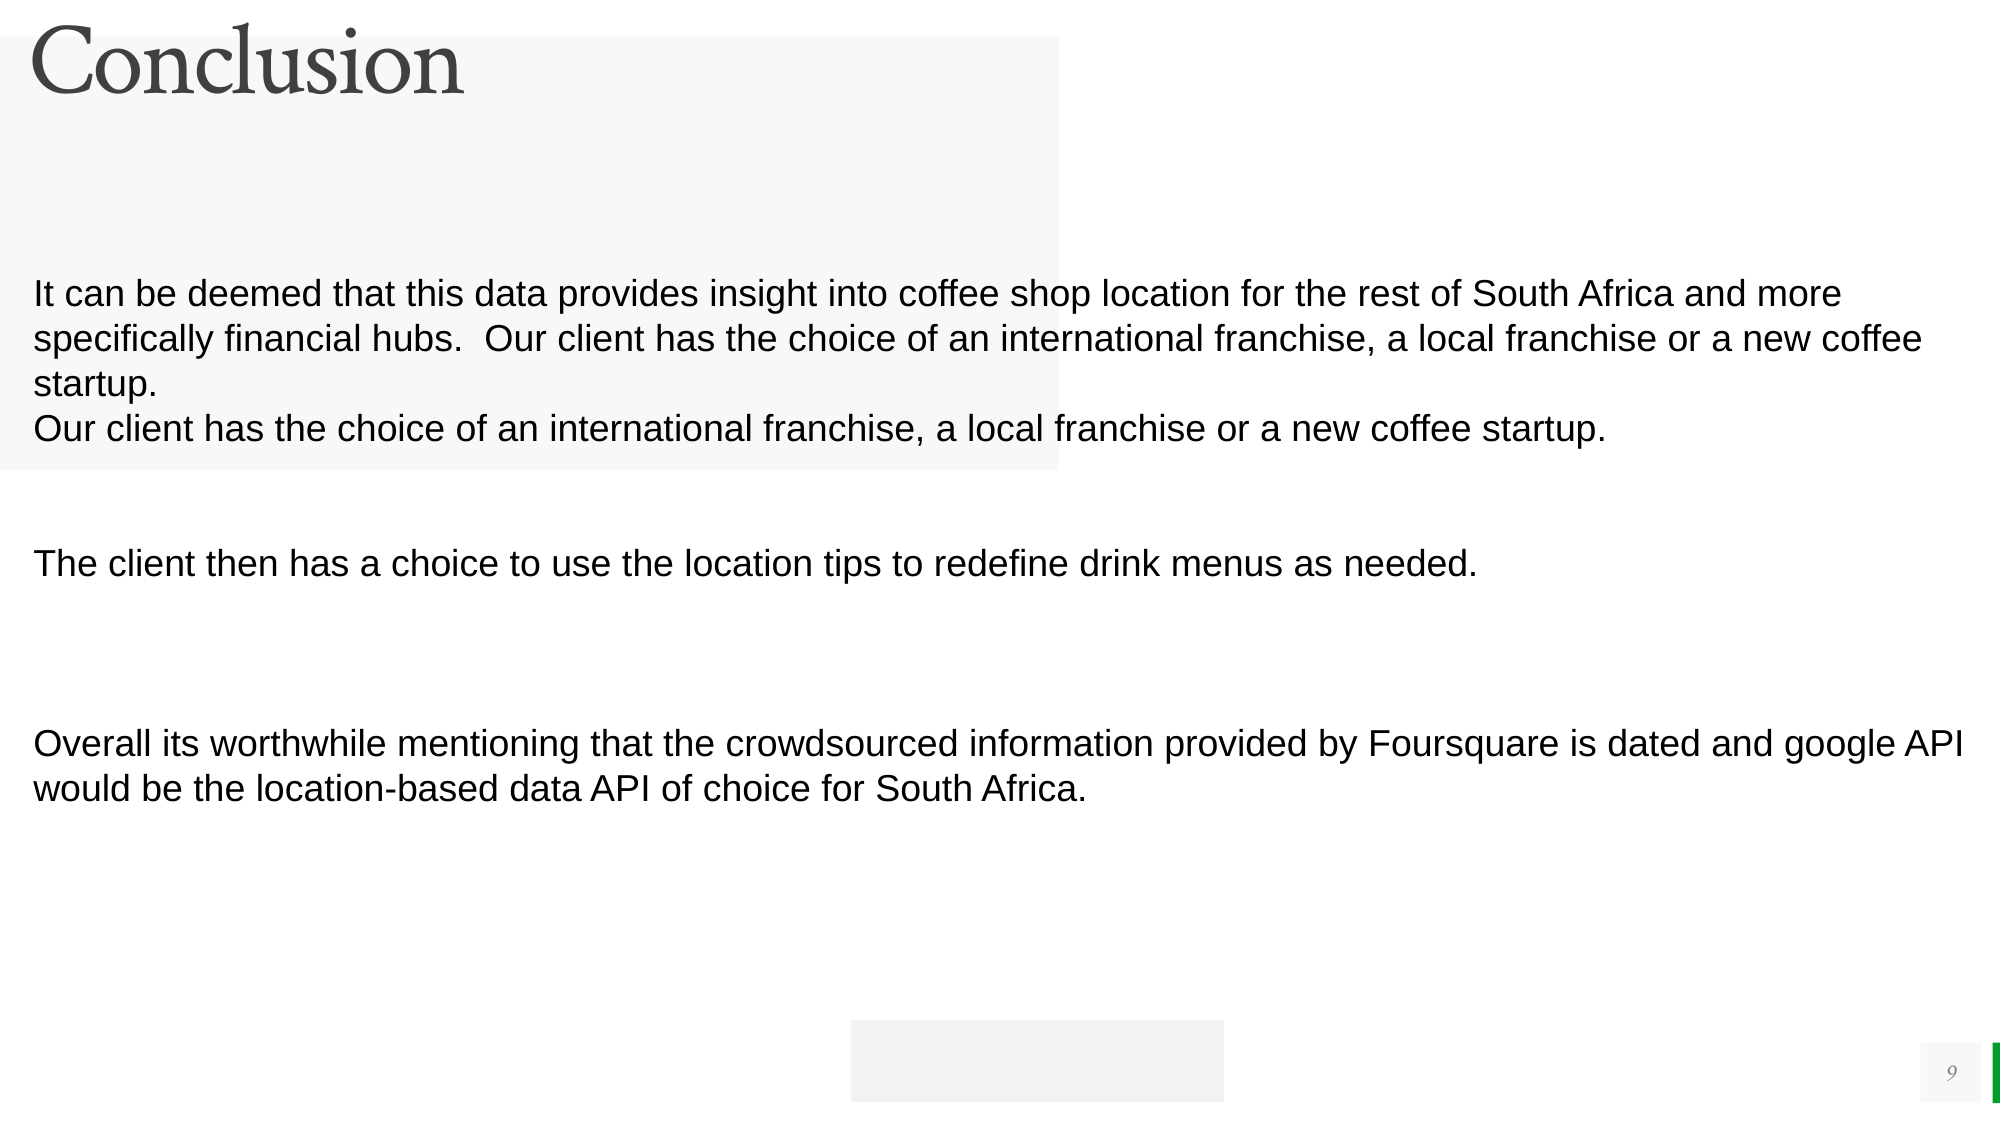

# Conclusion
It can be deemed that this data provides insight into coffee shop location for the rest of South Africa and more specifically financial hubs.  Our client has the choice of an international franchise, a local franchise or a new coffee startup.
Our client has the choice of an international franchise, a local franchise or a new coffee startup.

The client then has a choice to use the location tips to redefine drink menus as needed.

Overall its worthwhile mentioning that the crowdsourced information provided by Foursquare is dated and google API would be the location-based data API of choice for South Africa.

9